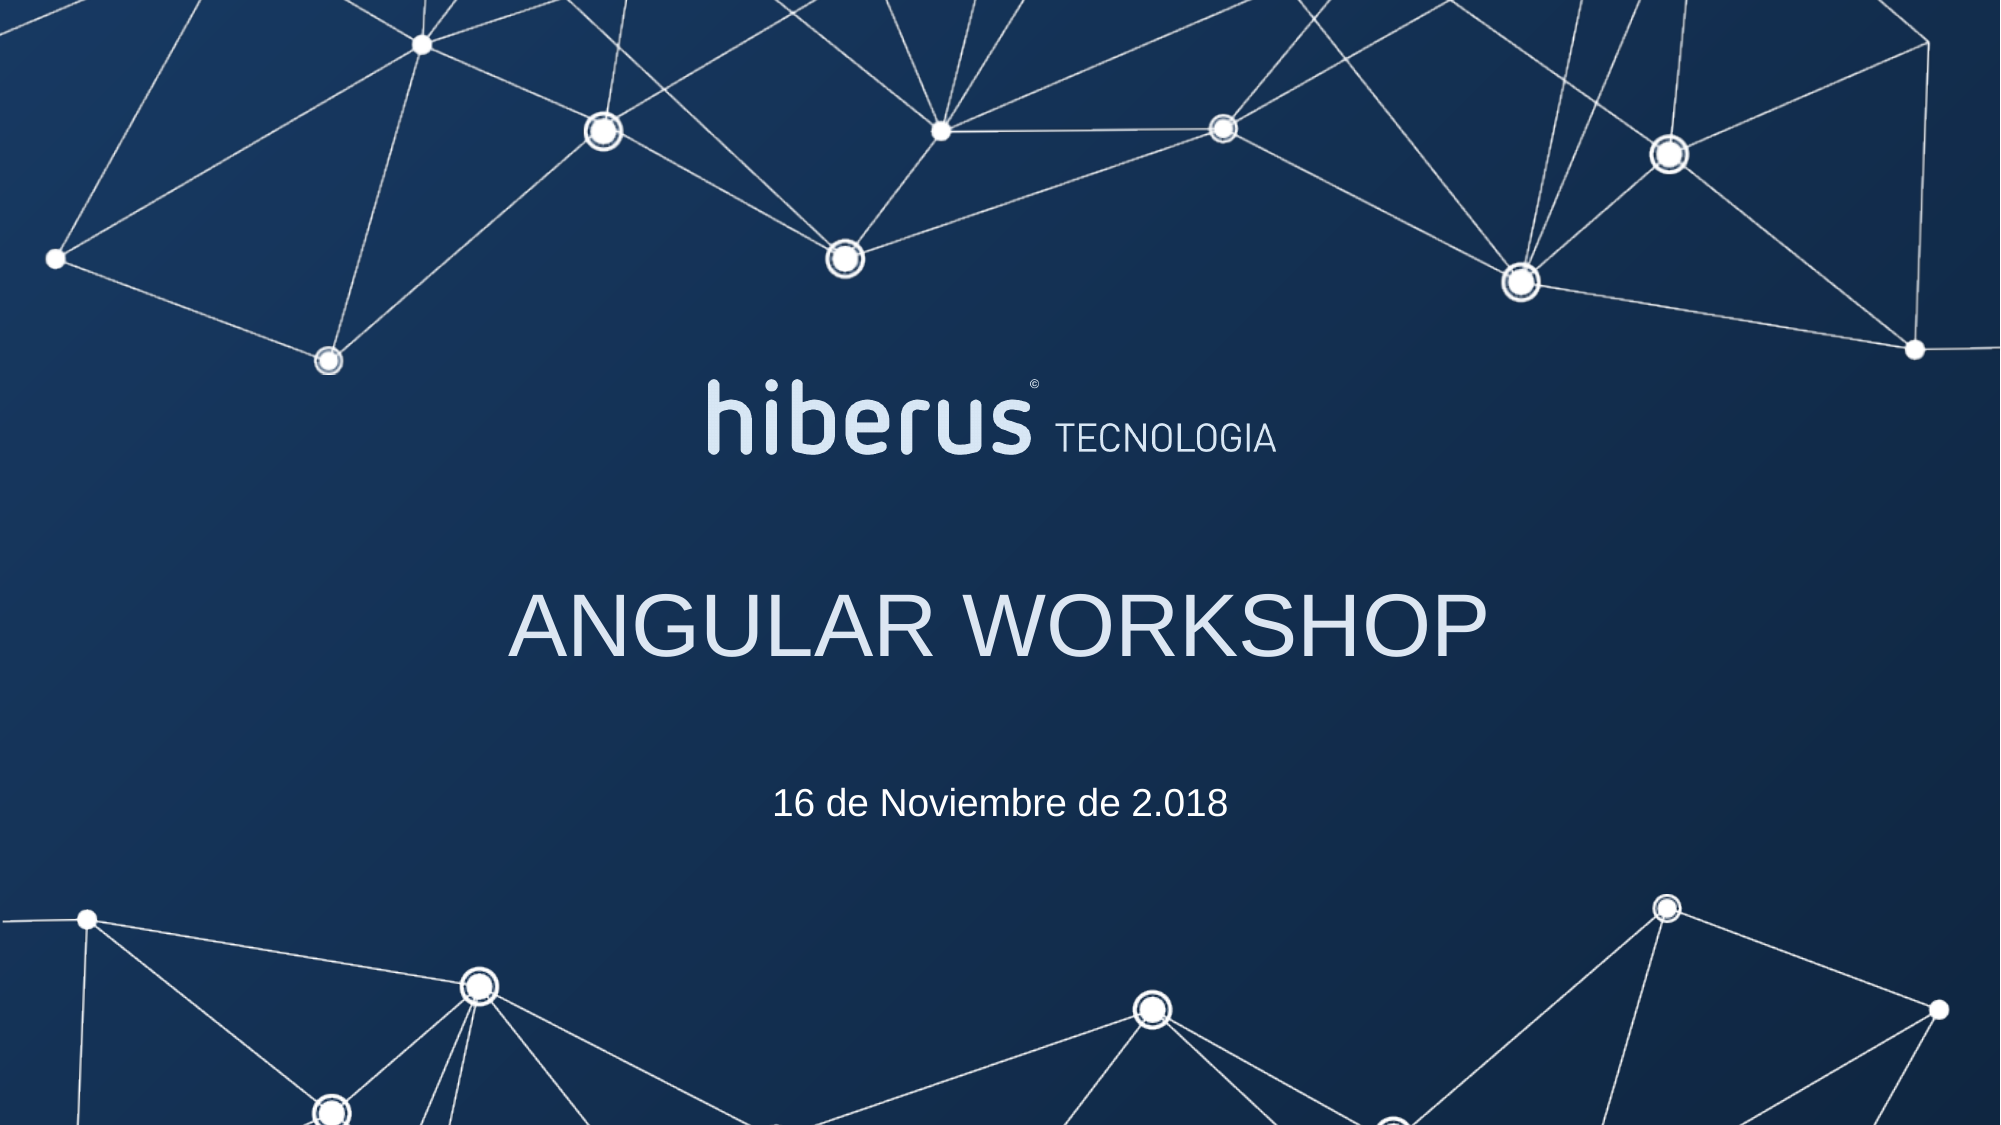

# ANGULAR WORKSHOP

16 de Noviembre de 2.018